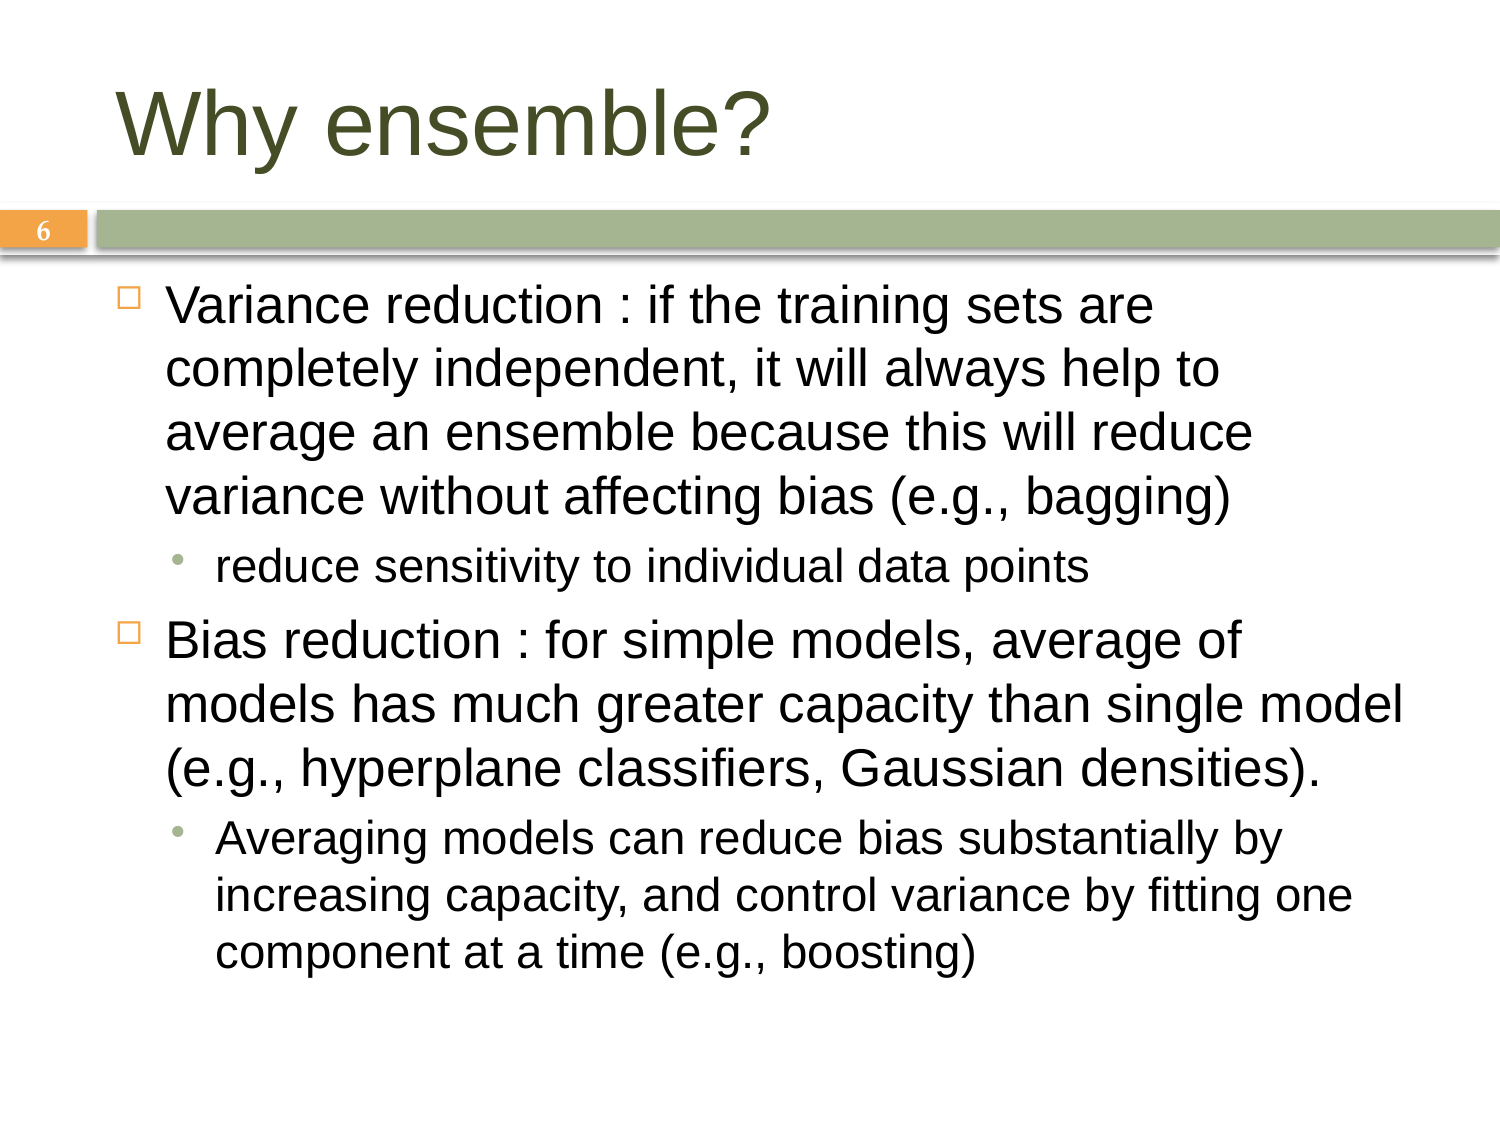

# Why ensemble?
6
Variance reduction : if the training sets are completely independent, it will always help to average an ensemble because this will reduce variance without affecting bias (e.g., bagging)
reduce sensitivity to individual data points
Bias reduction : for simple models, average of models has much greater capacity than single model (e.g., hyperplane classifiers, Gaussian densities).
Averaging models can reduce bias substantially by increasing capacity, and control variance by fitting one component at a time (e.g., boosting)